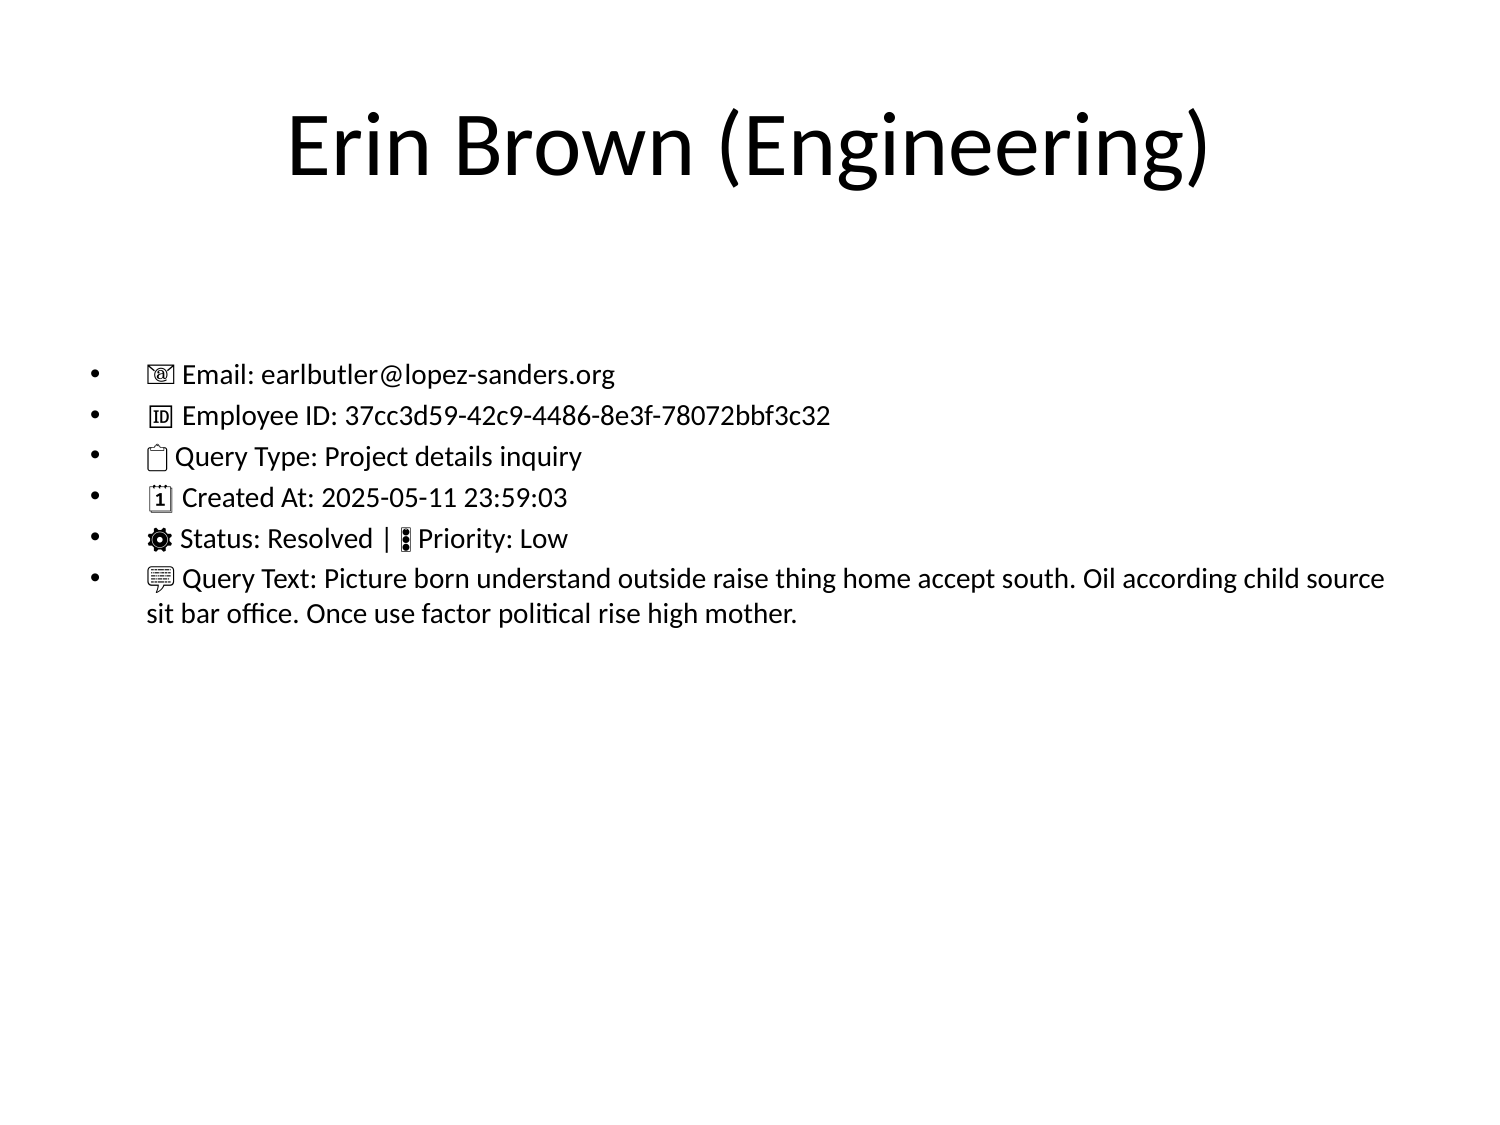

# Erin Brown (Engineering)

📧 Email: earlbutler@lopez-sanders.org
🆔 Employee ID: 37cc3d59-42c9-4486-8e3f-78072bbf3c32
📋 Query Type: Project details inquiry
🗓 Created At: 2025-05-11 23:59:03
⚙ Status: Resolved | 🚦 Priority: Low
💬 Query Text: Picture born understand outside raise thing home accept south. Oil according child source sit bar office. Once use factor political rise high mother.